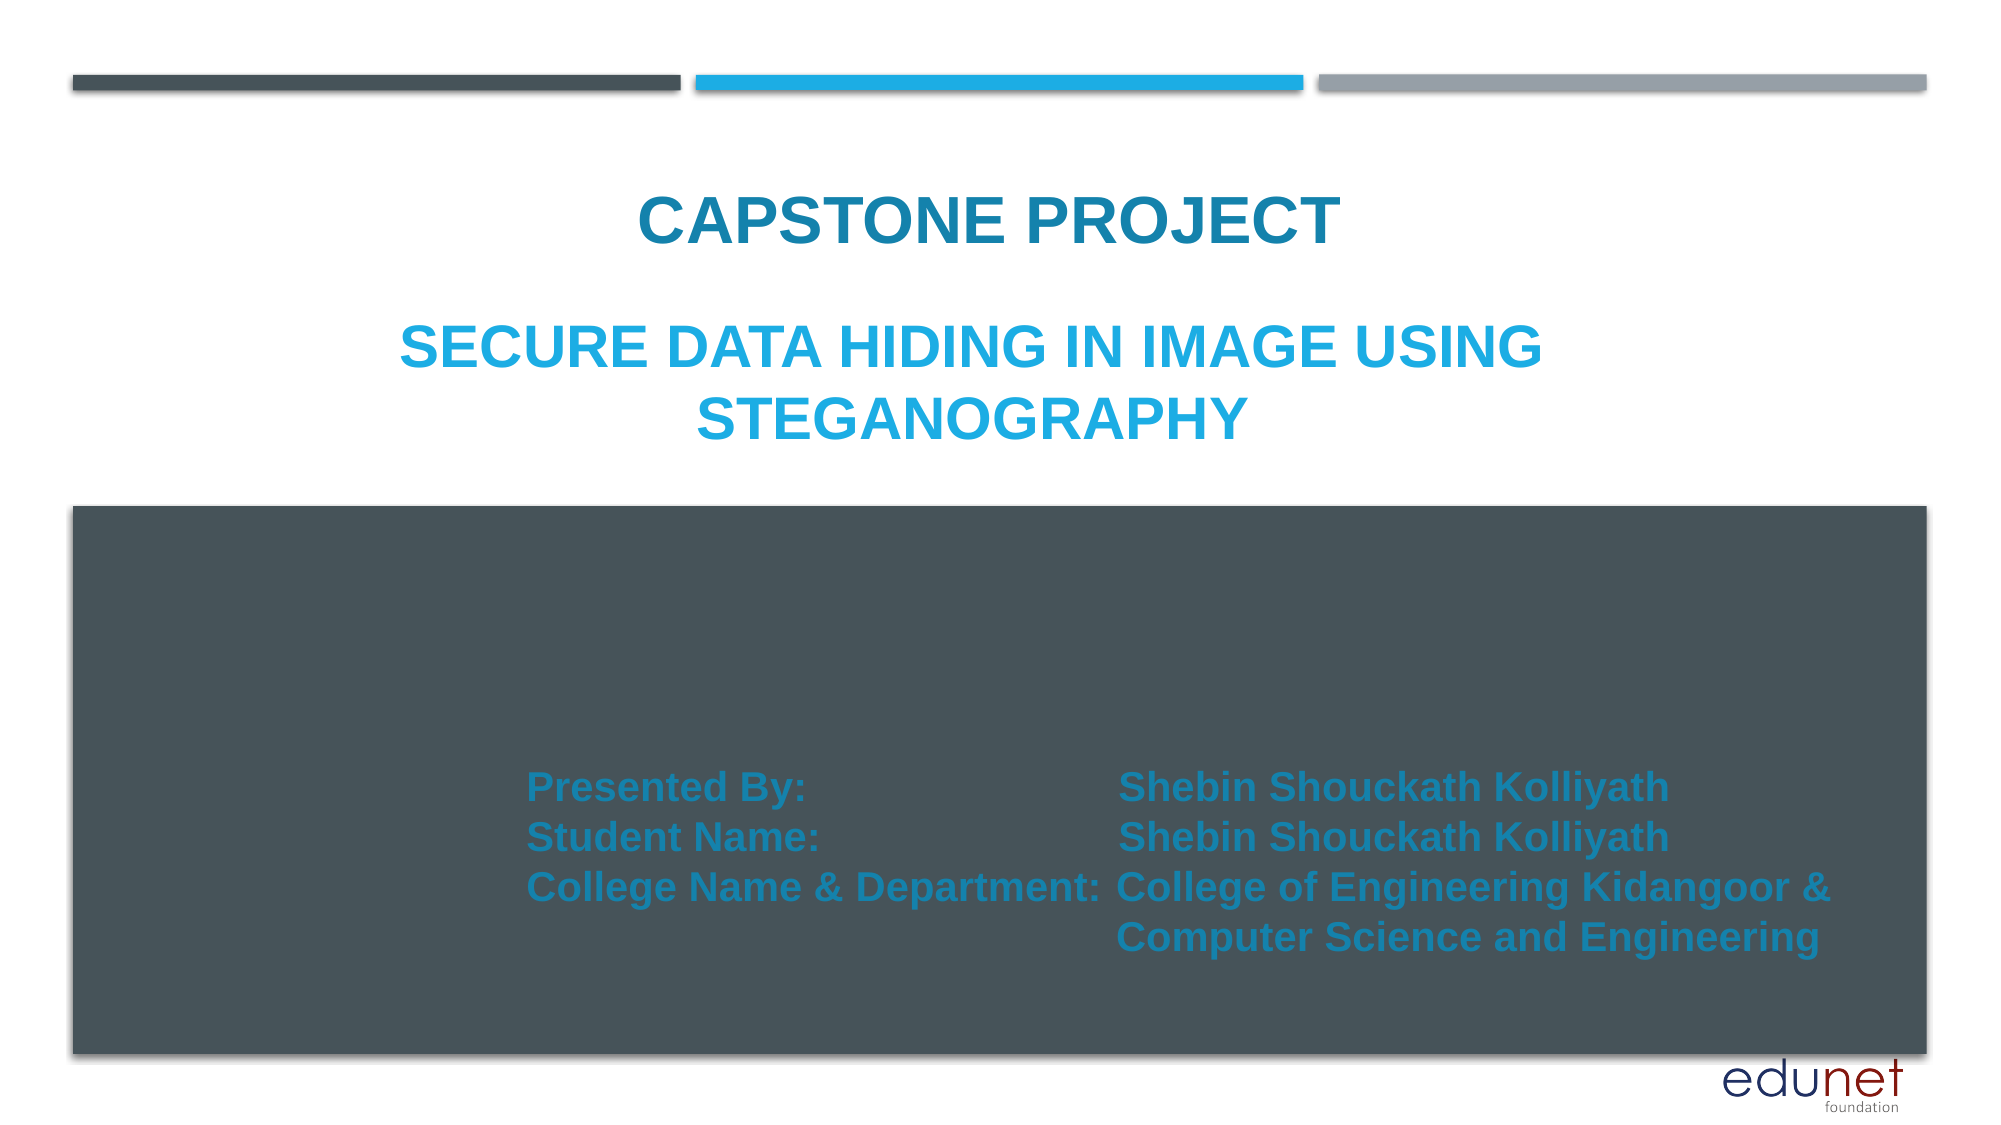

CAPSTONE PROJECT
# Secure Data Hiding in Image Using Steganography
Presented By:	Shebin Shouckath Kolliyath
Student Name:	Shebin Shouckath Kolliyath
College Name & Department:	College of Engineering Kidangoor & Computer Science and Engineering